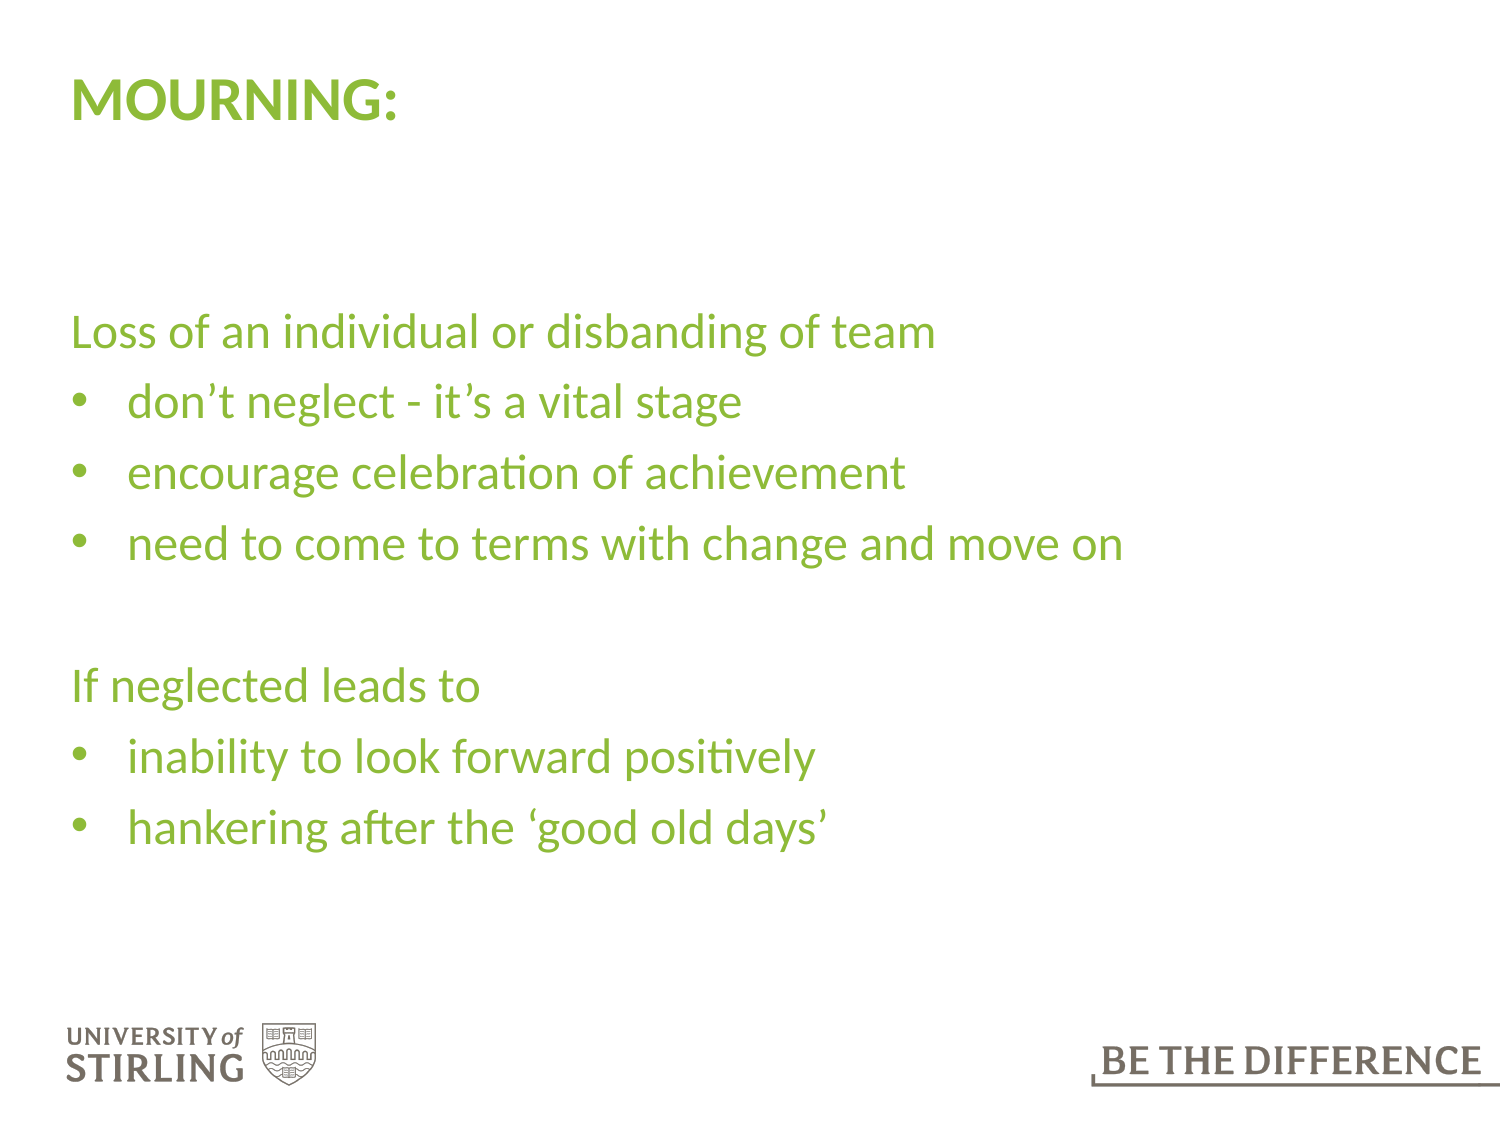

# MOURNING:
Loss of an individual or disbanding of team
don’t neglect - it’s a vital stage
encourage celebration of achievement
need to come to terms with change and move on

If neglected leads to
inability to look forward positively
hankering after the ‘good old days’